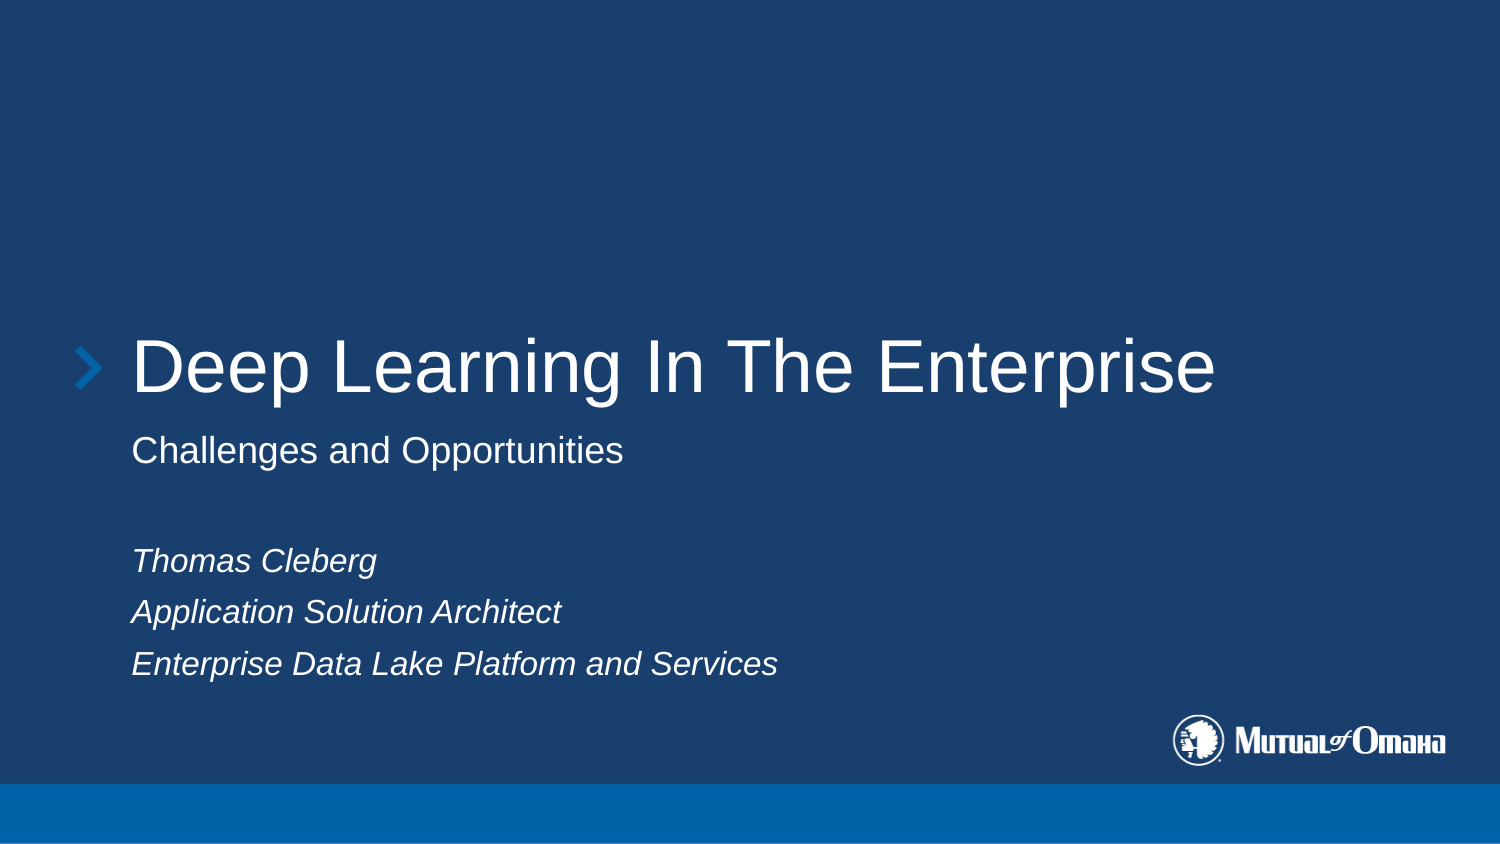

# Deep Learning In The Enterprise
Challenges and Opportunities

Thomas Cleberg
Application Solution Architect
Enterprise Data Lake Platform and Services